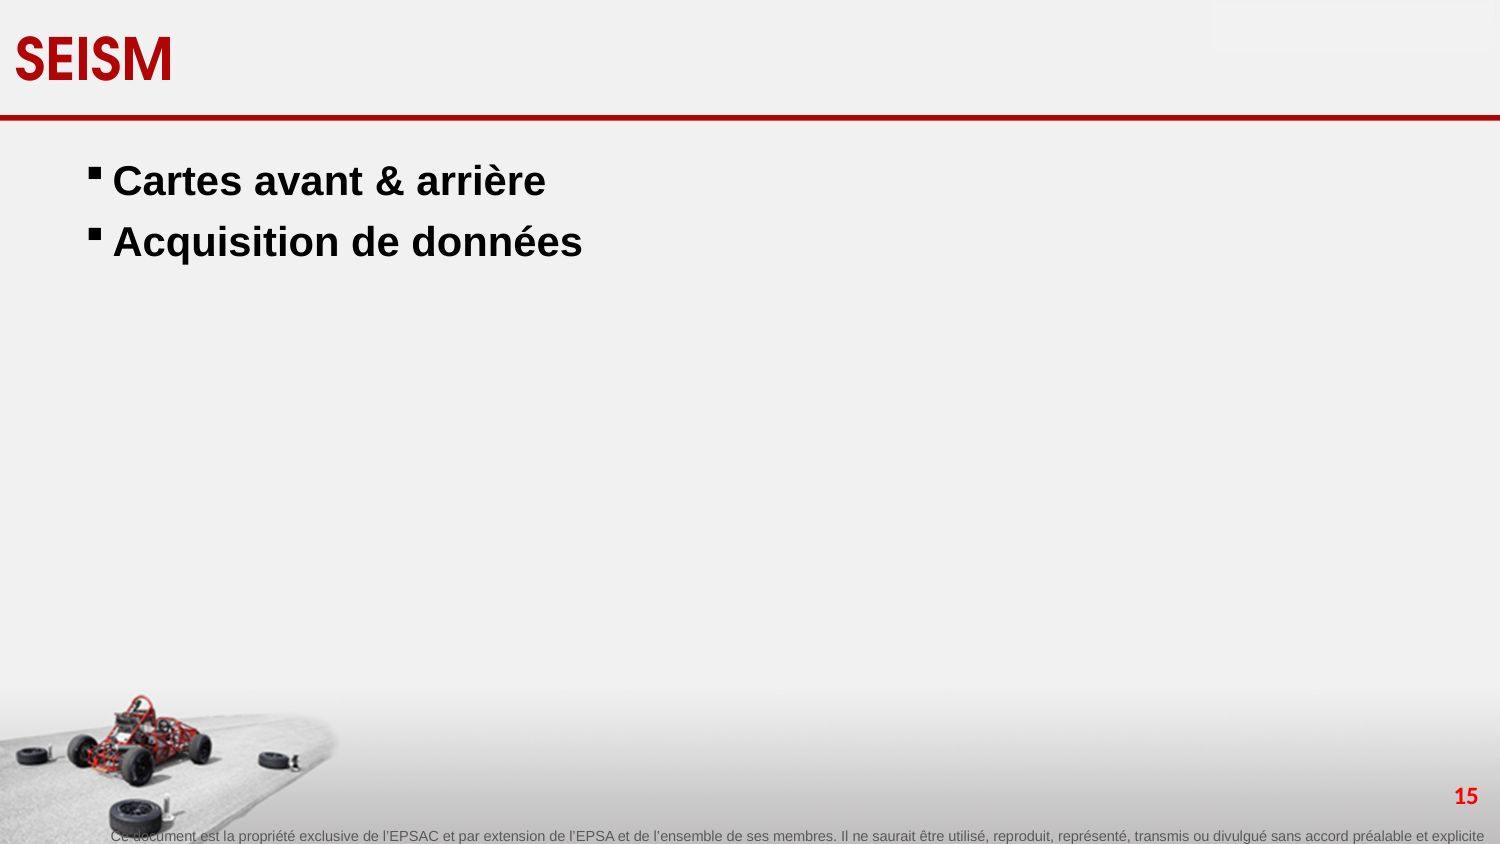

# SEISM
Cartes avant & arrière
Acquisition de données
15